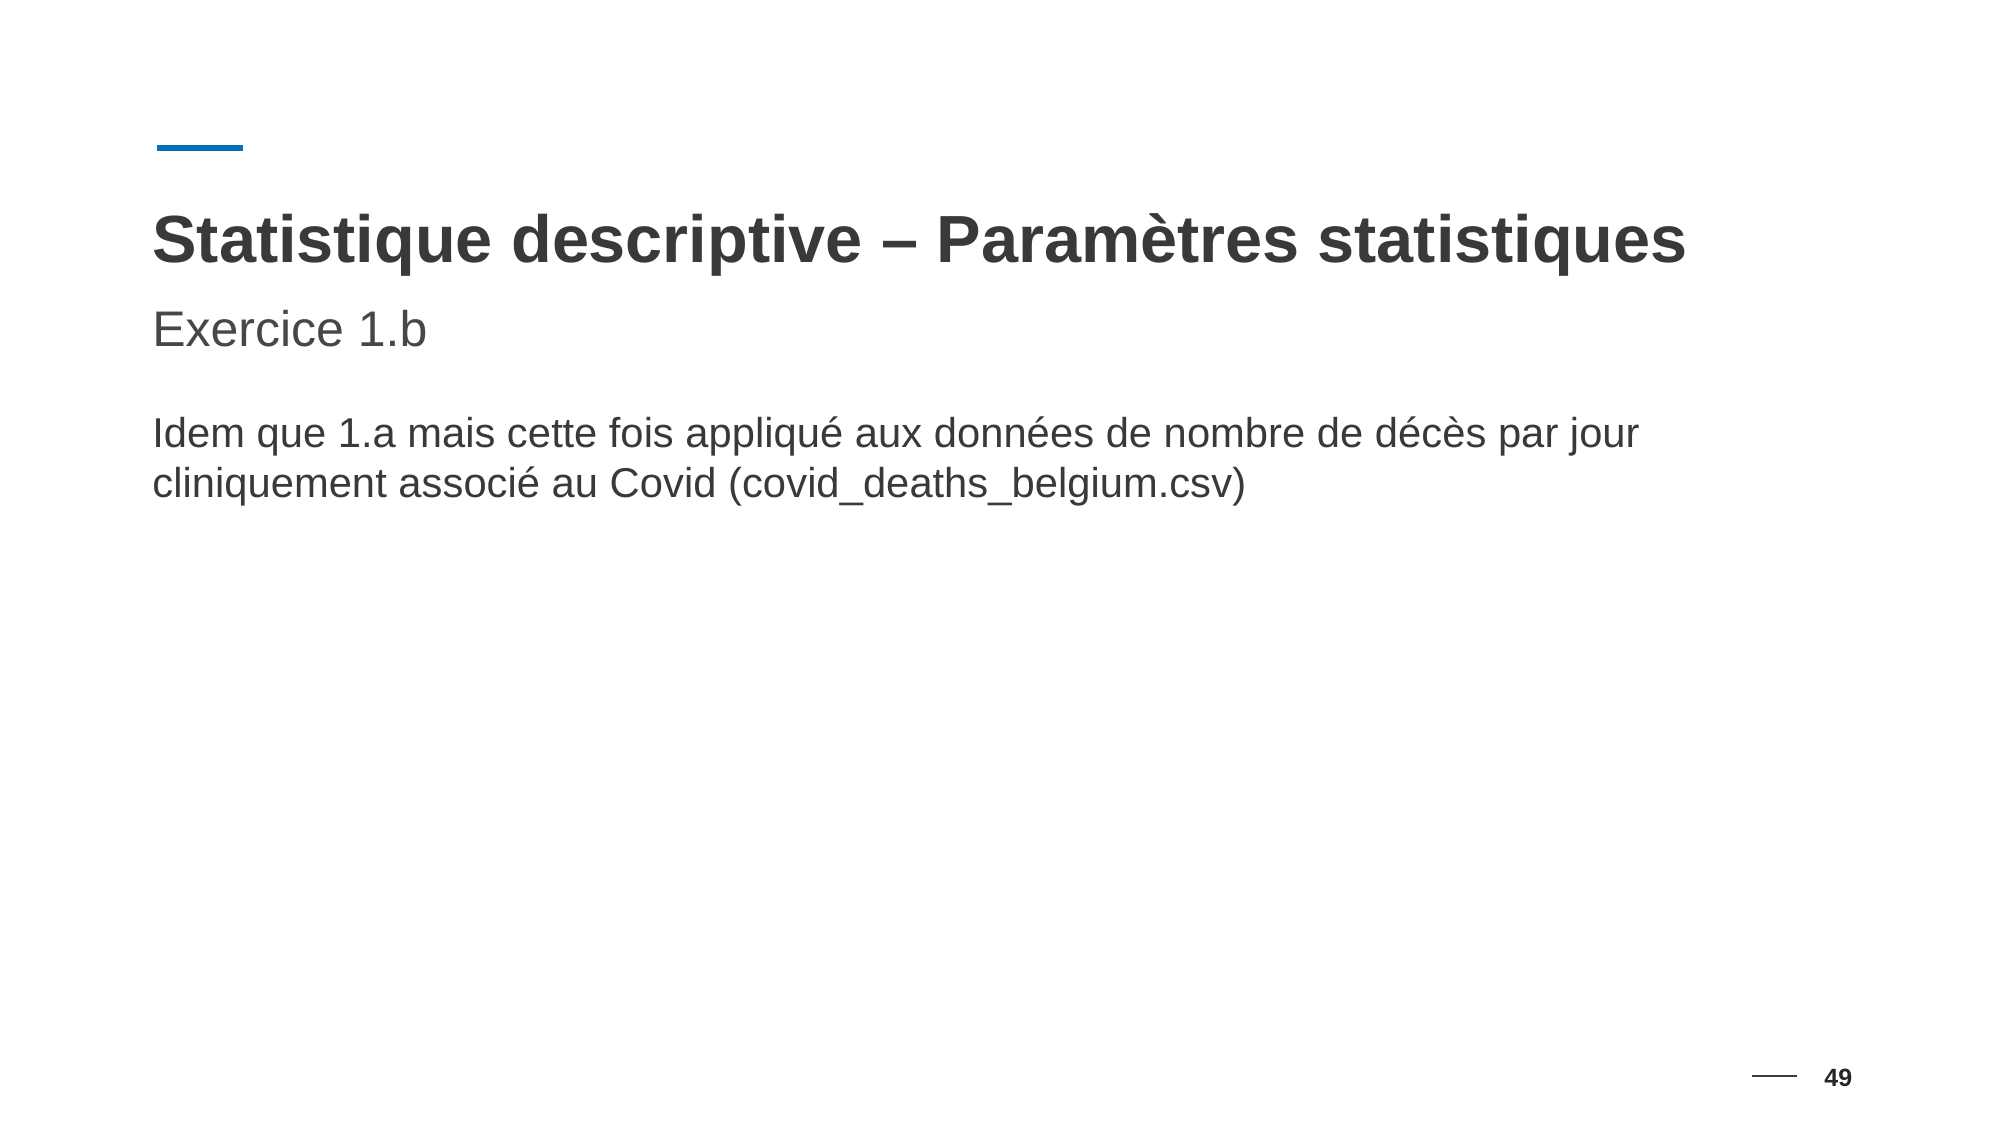

# Statistique descriptive – Paramètres statistiques
Exercice 1.b
Idem que 1.a mais cette fois appliqué aux données de nombre de décès par jour cliniquement associé au Covid (covid_deaths_belgium.csv)

49